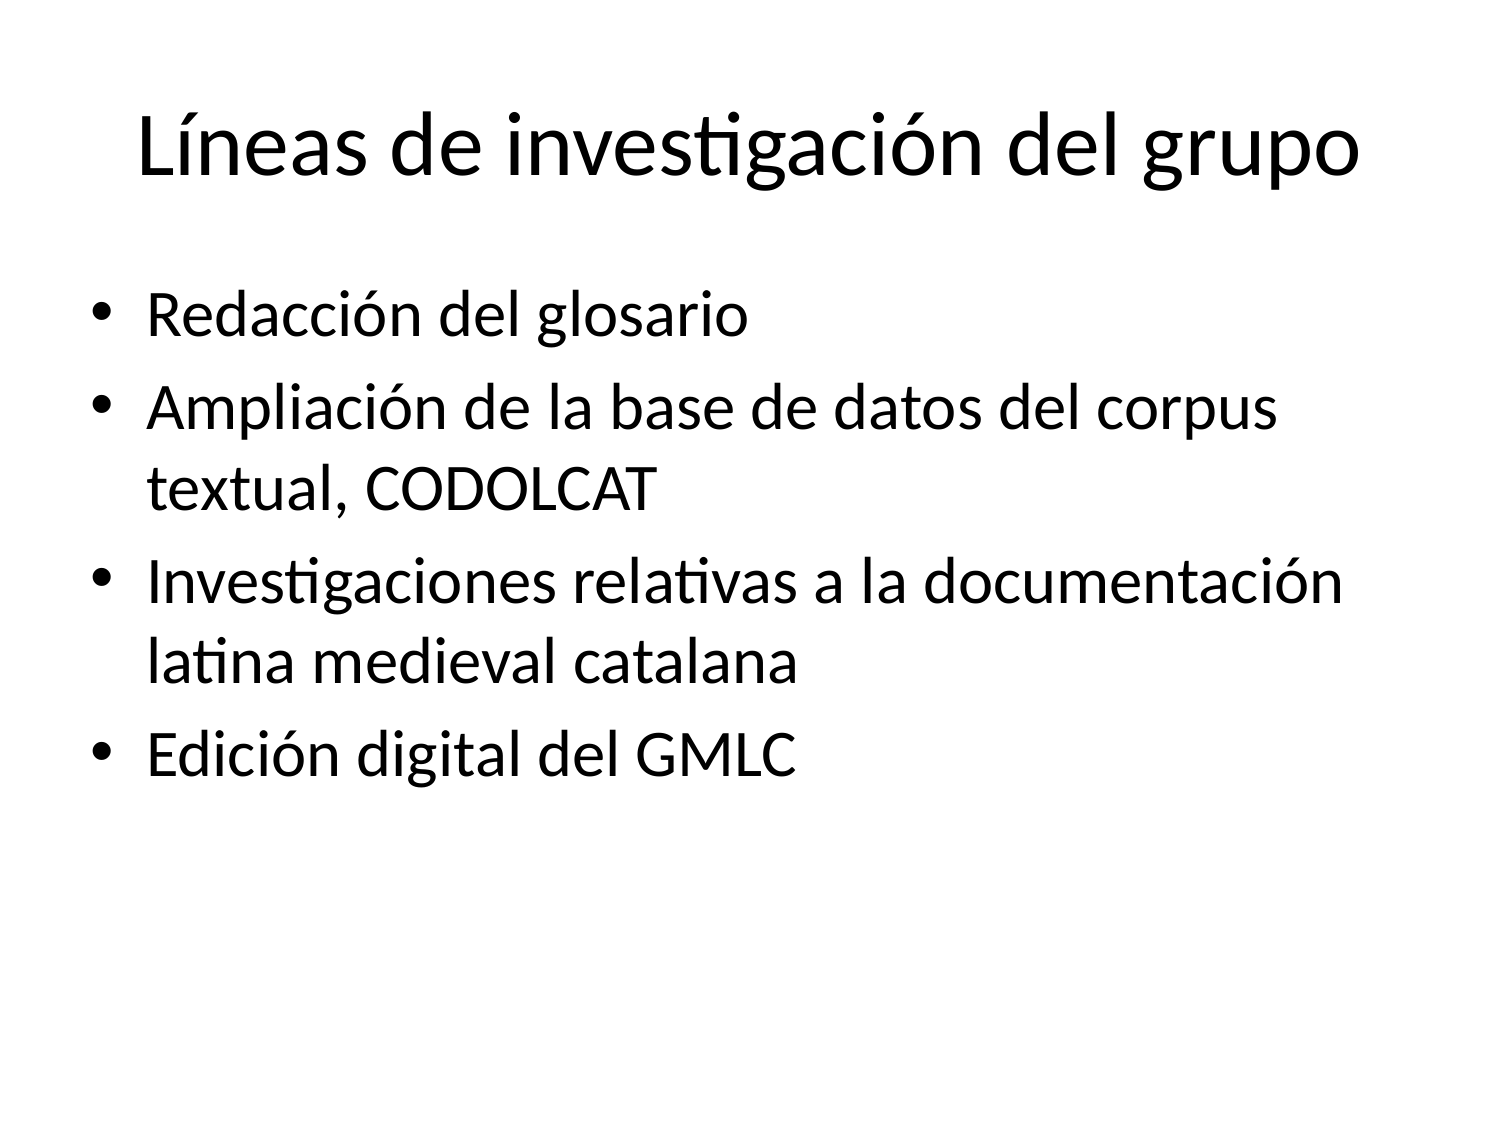

# Líneas de investigación del grupo
Redacción del glosario
Ampliación de la base de datos del corpus textual, CODOLCAT
Investigaciones relativas a la documentación latina medieval catalana
Edición digital del GMLC